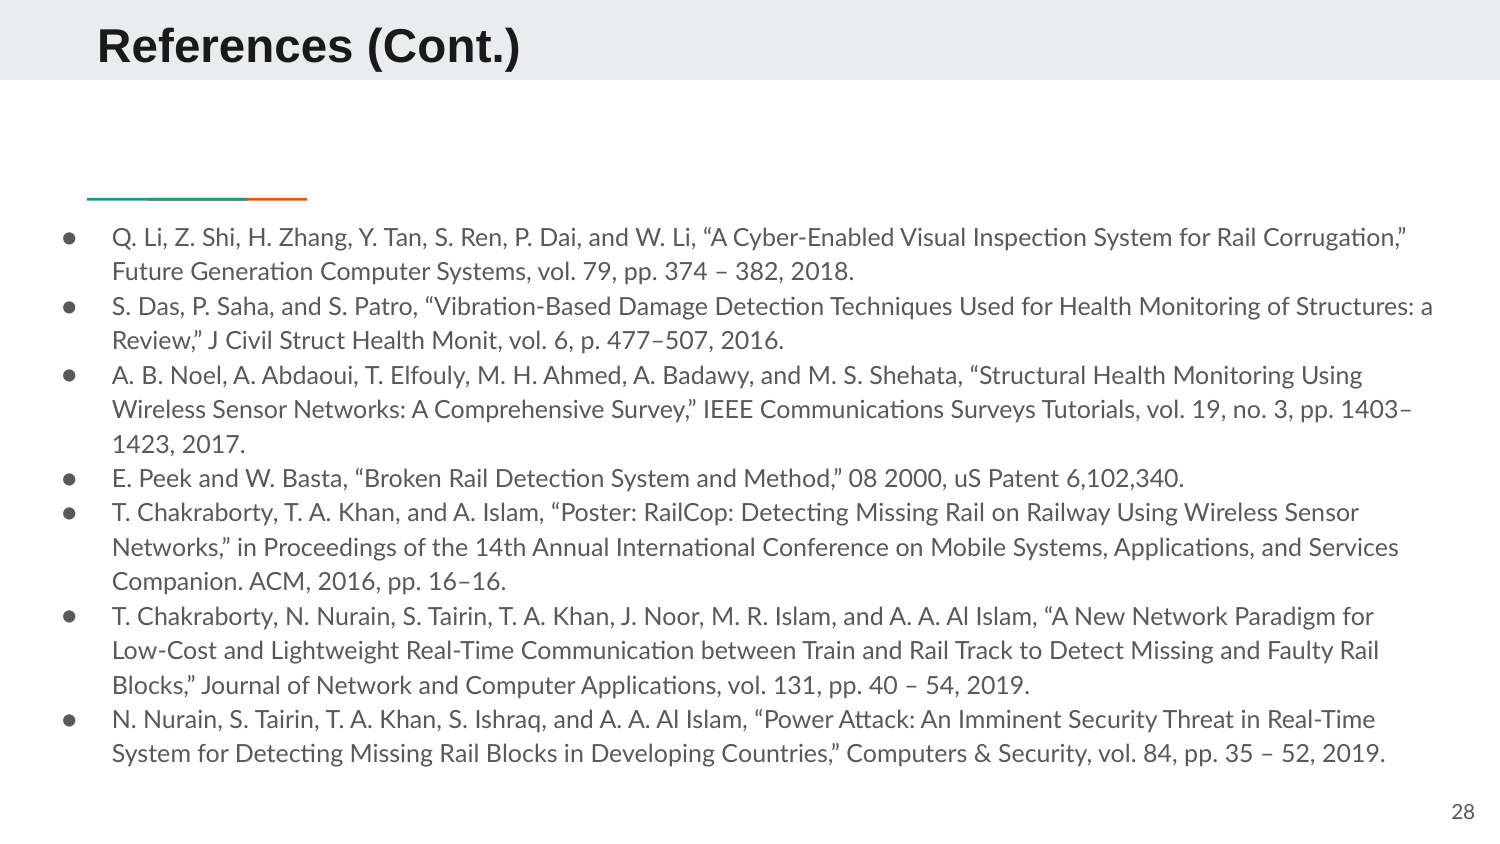

# References (Cont.)
Q. Li, Z. Shi, H. Zhang, Y. Tan, S. Ren, P. Dai, and W. Li, “A Cyber-Enabled Visual Inspection System for Rail Corrugation,” Future Generation Computer Systems, vol. 79, pp. 374 – 382, 2018.
S. Das, P. Saha, and S. Patro, “Vibration-Based Damage Detection Techniques Used for Health Monitoring of Structures: a Review,” J Civil Struct Health Monit, vol. 6, p. 477–507, 2016.
A. B. Noel, A. Abdaoui, T. Elfouly, M. H. Ahmed, A. Badawy, and M. S. Shehata, “Structural Health Monitoring Using Wireless Sensor Networks: A Comprehensive Survey,” IEEE Communications Surveys Tutorials, vol. 19, no. 3, pp. 1403–1423, 2017.
E. Peek and W. Basta, “Broken Rail Detection System and Method,” 08 2000, uS Patent 6,102,340.
T. Chakraborty, T. A. Khan, and A. Islam, “Poster: RailCop: Detecting Missing Rail on Railway Using Wireless Sensor Networks,” in Proceedings of the 14th Annual International Conference on Mobile Systems, Applications, and Services Companion. ACM, 2016, pp. 16–16.
T. Chakraborty, N. Nurain, S. Tairin, T. A. Khan, J. Noor, M. R. Islam, and A. A. Al Islam, “A New Network Paradigm for Low-Cost and Lightweight Real-Time Communication between Train and Rail Track to Detect Missing and Faulty Rail Blocks,” Journal of Network and Computer Applications, vol. 131, pp. 40 – 54, 2019.
N. Nurain, S. Tairin, T. A. Khan, S. Ishraq, and A. A. Al Islam, “Power Attack: An Imminent Security Threat in Real-Time System for Detecting Missing Rail Blocks in Developing Countries,” Computers & Security, vol. 84, pp. 35 – 52, 2019.
28